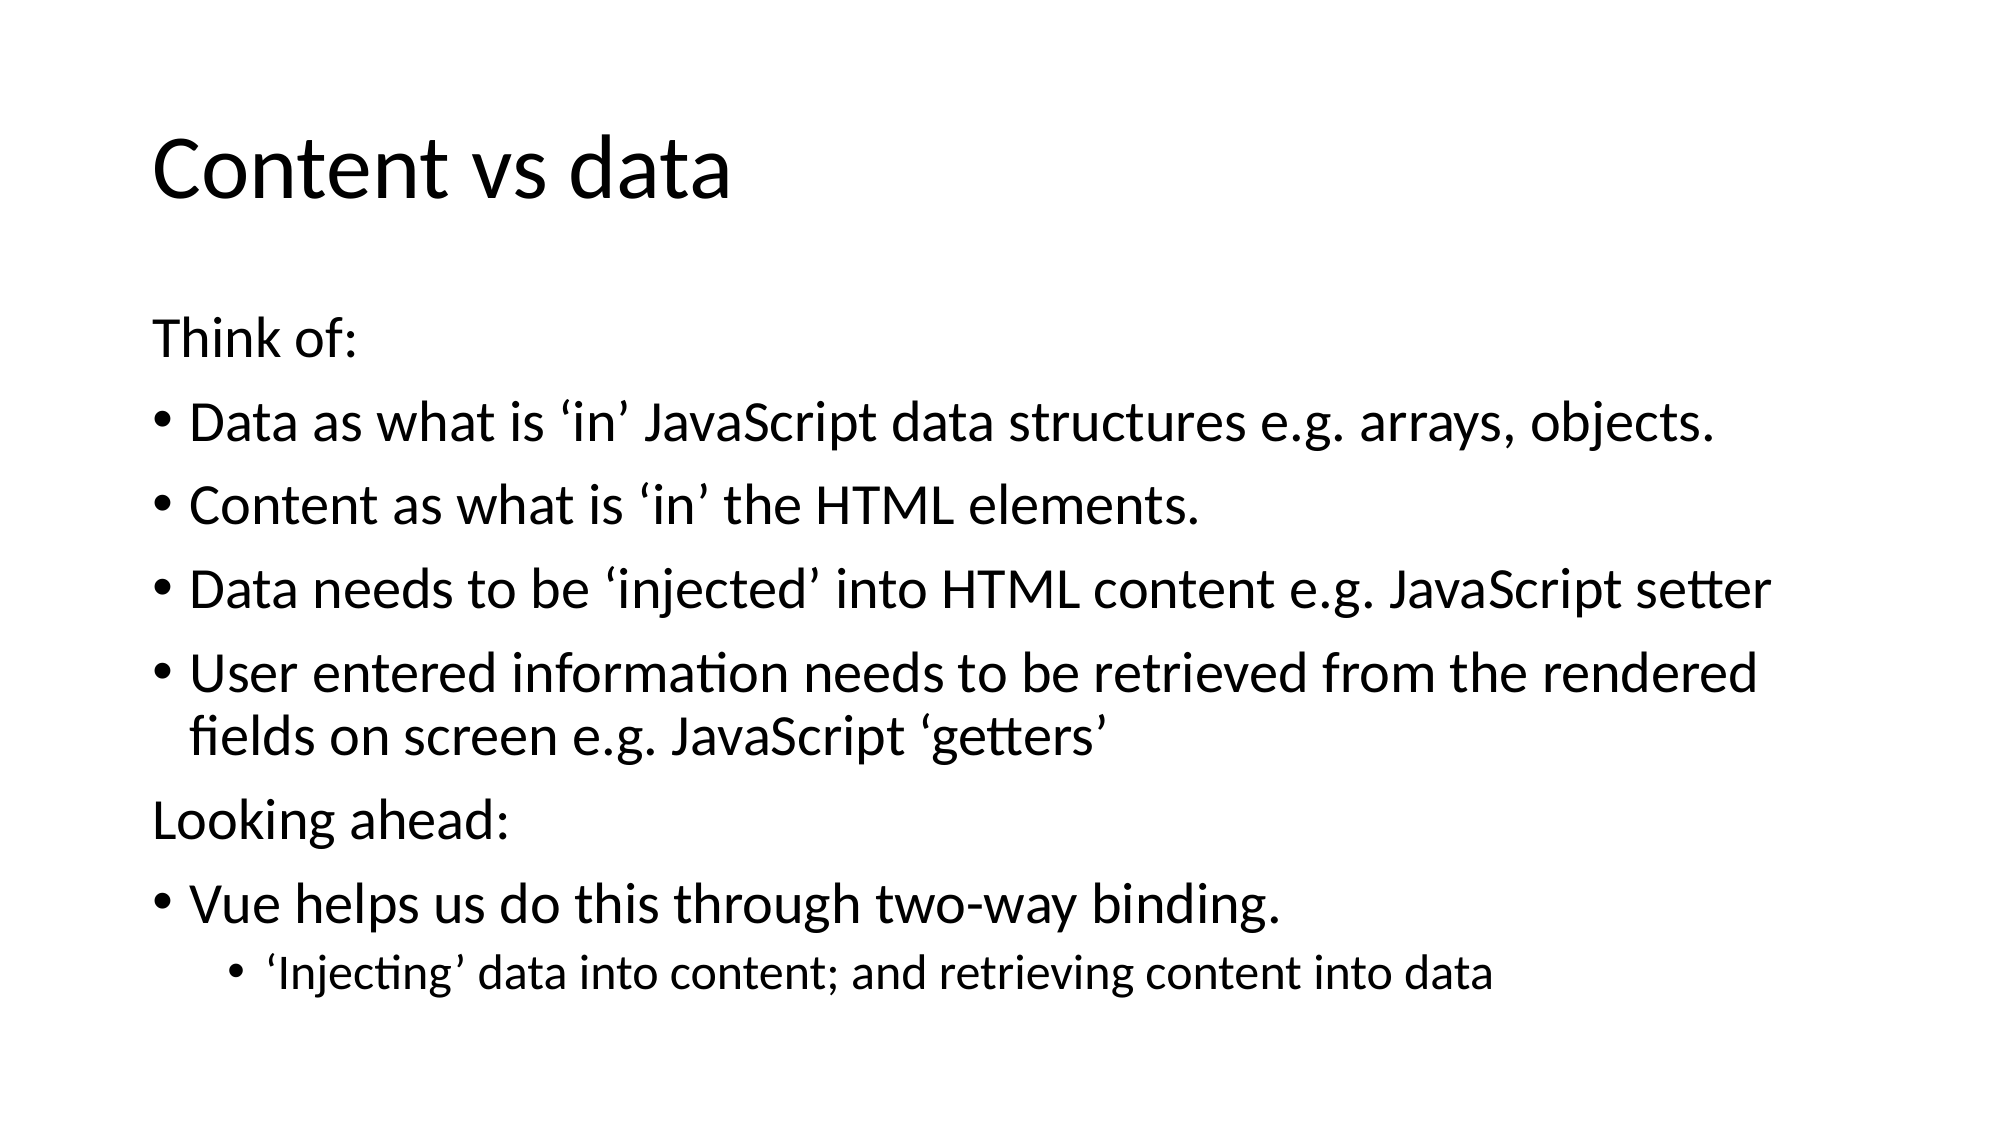

# Content vs data
Think of:
Data as what is ‘in’ JavaScript data structures e.g. arrays, objects.
Content as what is ‘in’ the HTML elements.
Data needs to be ‘injected’ into HTML content e.g. JavaScript setter
User entered information needs to be retrieved from the rendered fields on screen e.g. JavaScript ‘getters’
Looking ahead:
Vue helps us do this through two-way binding.
‘Injecting’ data into content; and retrieving content into data